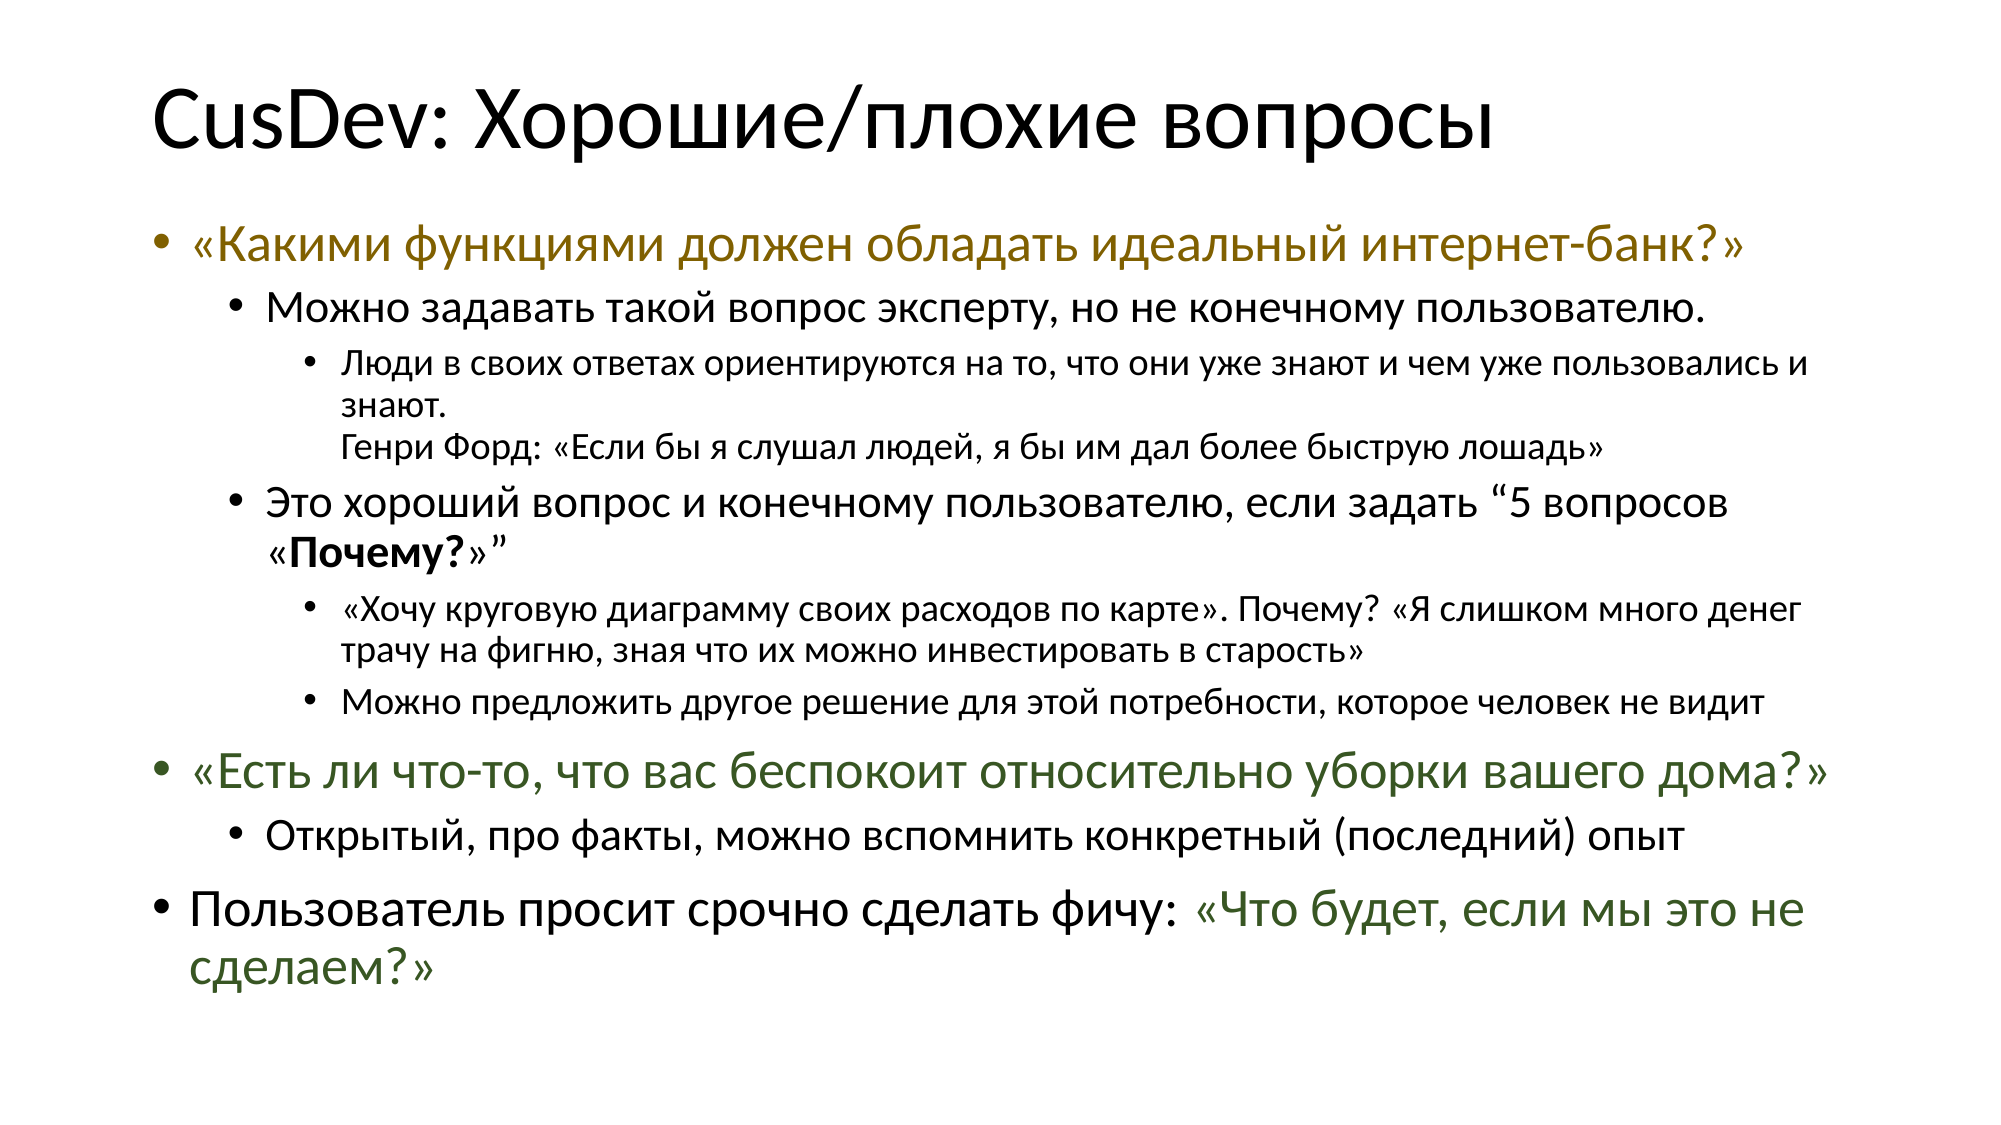

# CusDev: Хорошие/плохие вопросы
«Какими функциями должен обладать идеальный интернет-банк?»
Можно задавать такой вопрос эксперту, но не конечному пользователю.
Люди в своих ответах ориентируются на то, что они уже знают и чем уже пользовались и знают.
Генри Форд: «Если бы я слушал людей, я бы им дал более быструю лошадь»
Это хороший вопрос и конечному пользователю, если задать “5 вопросов «Почему?»”
«Хочу круговую диаграмму своих расходов по карте». Почему? «Я слишком много денег трачу на фигню, зная что их можно инвестировать в старость»
Можно предложить другое решение для этой потребности, которое человек не видит
«Есть ли что-то, что вас беспокоит относительно уборки вашего дома?»
Открытый, про факты, можно вспомнить конкретный (последний) опыт
Пользователь просит срочно сделать фичу: «Что будет, если мы это не сделаем?»